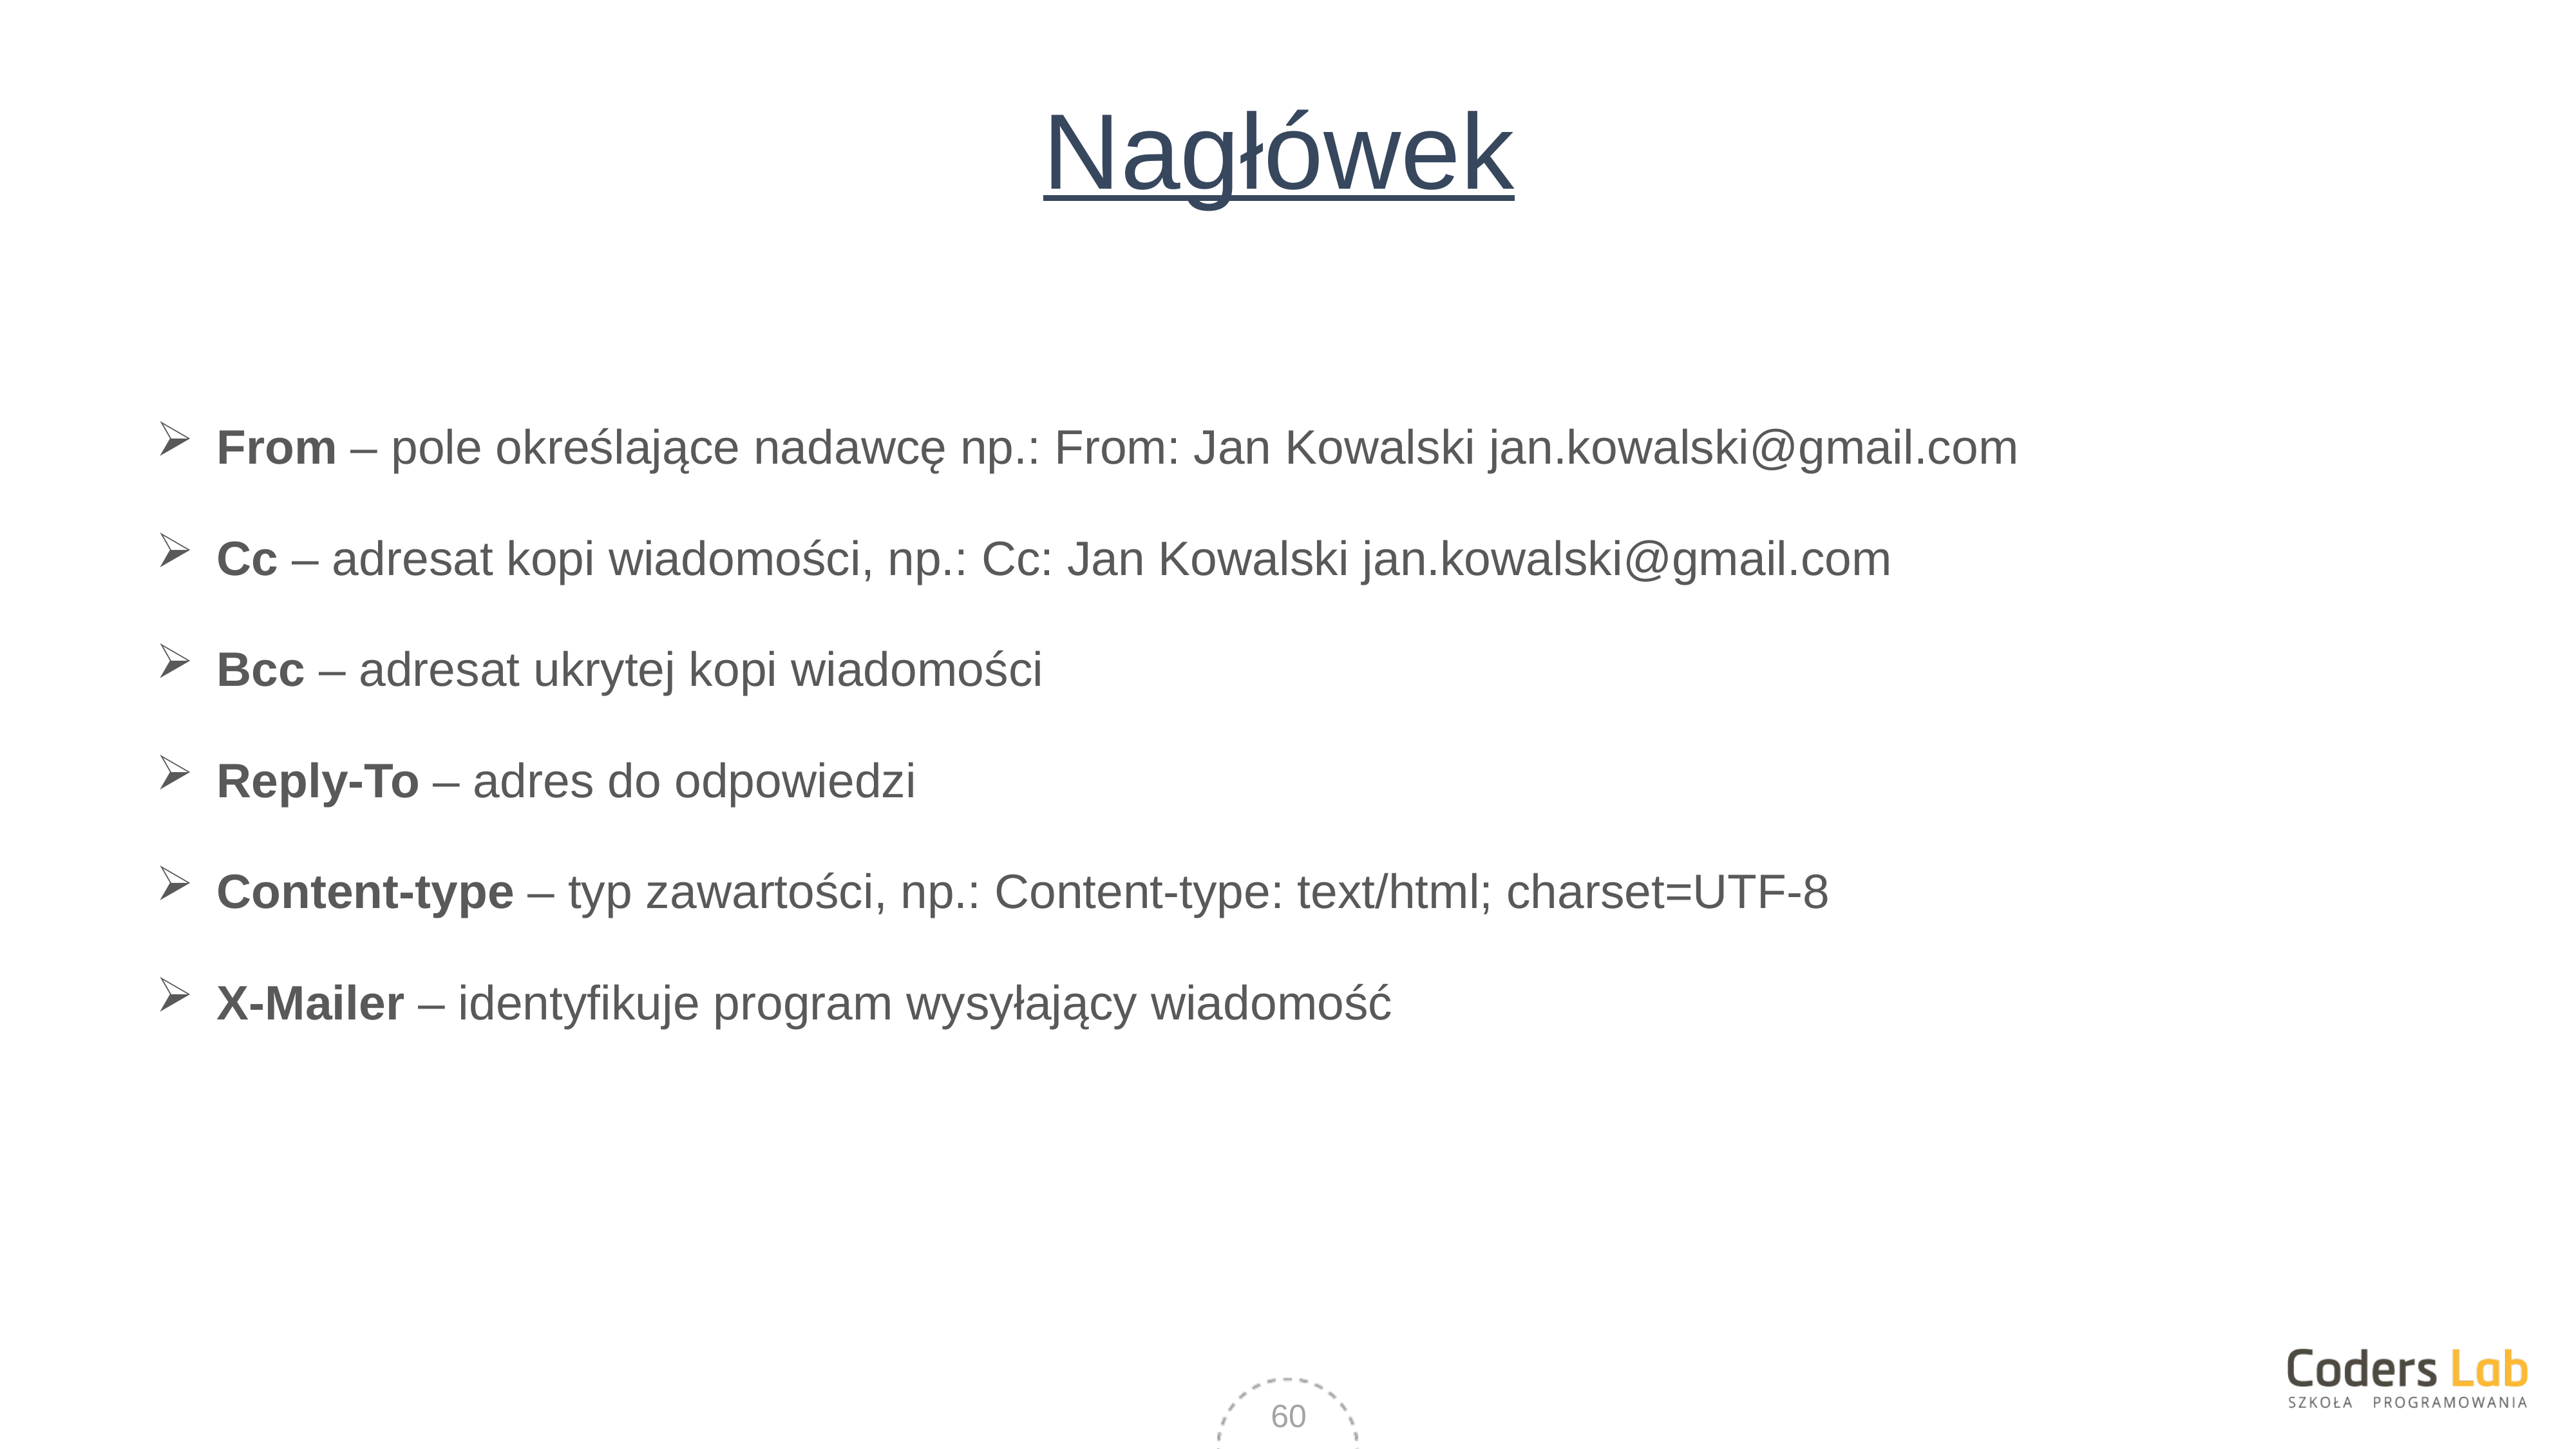

# Nagłówek
From – pole określające nadawcę np.: From: Jan Kowalski jan.kowalski@gmail.com
Cc – adresat kopi wiadomości, np.: Cc: Jan Kowalski jan.kowalski@gmail.com
Bcc – adresat ukrytej kopi wiadomości
Reply-To – adres do odpowiedzi
Content-type – typ zawartości, np.: Content-type: text/html; charset=UTF-8
X-Mailer – identyfikuje program wysyłający wiadomość
60